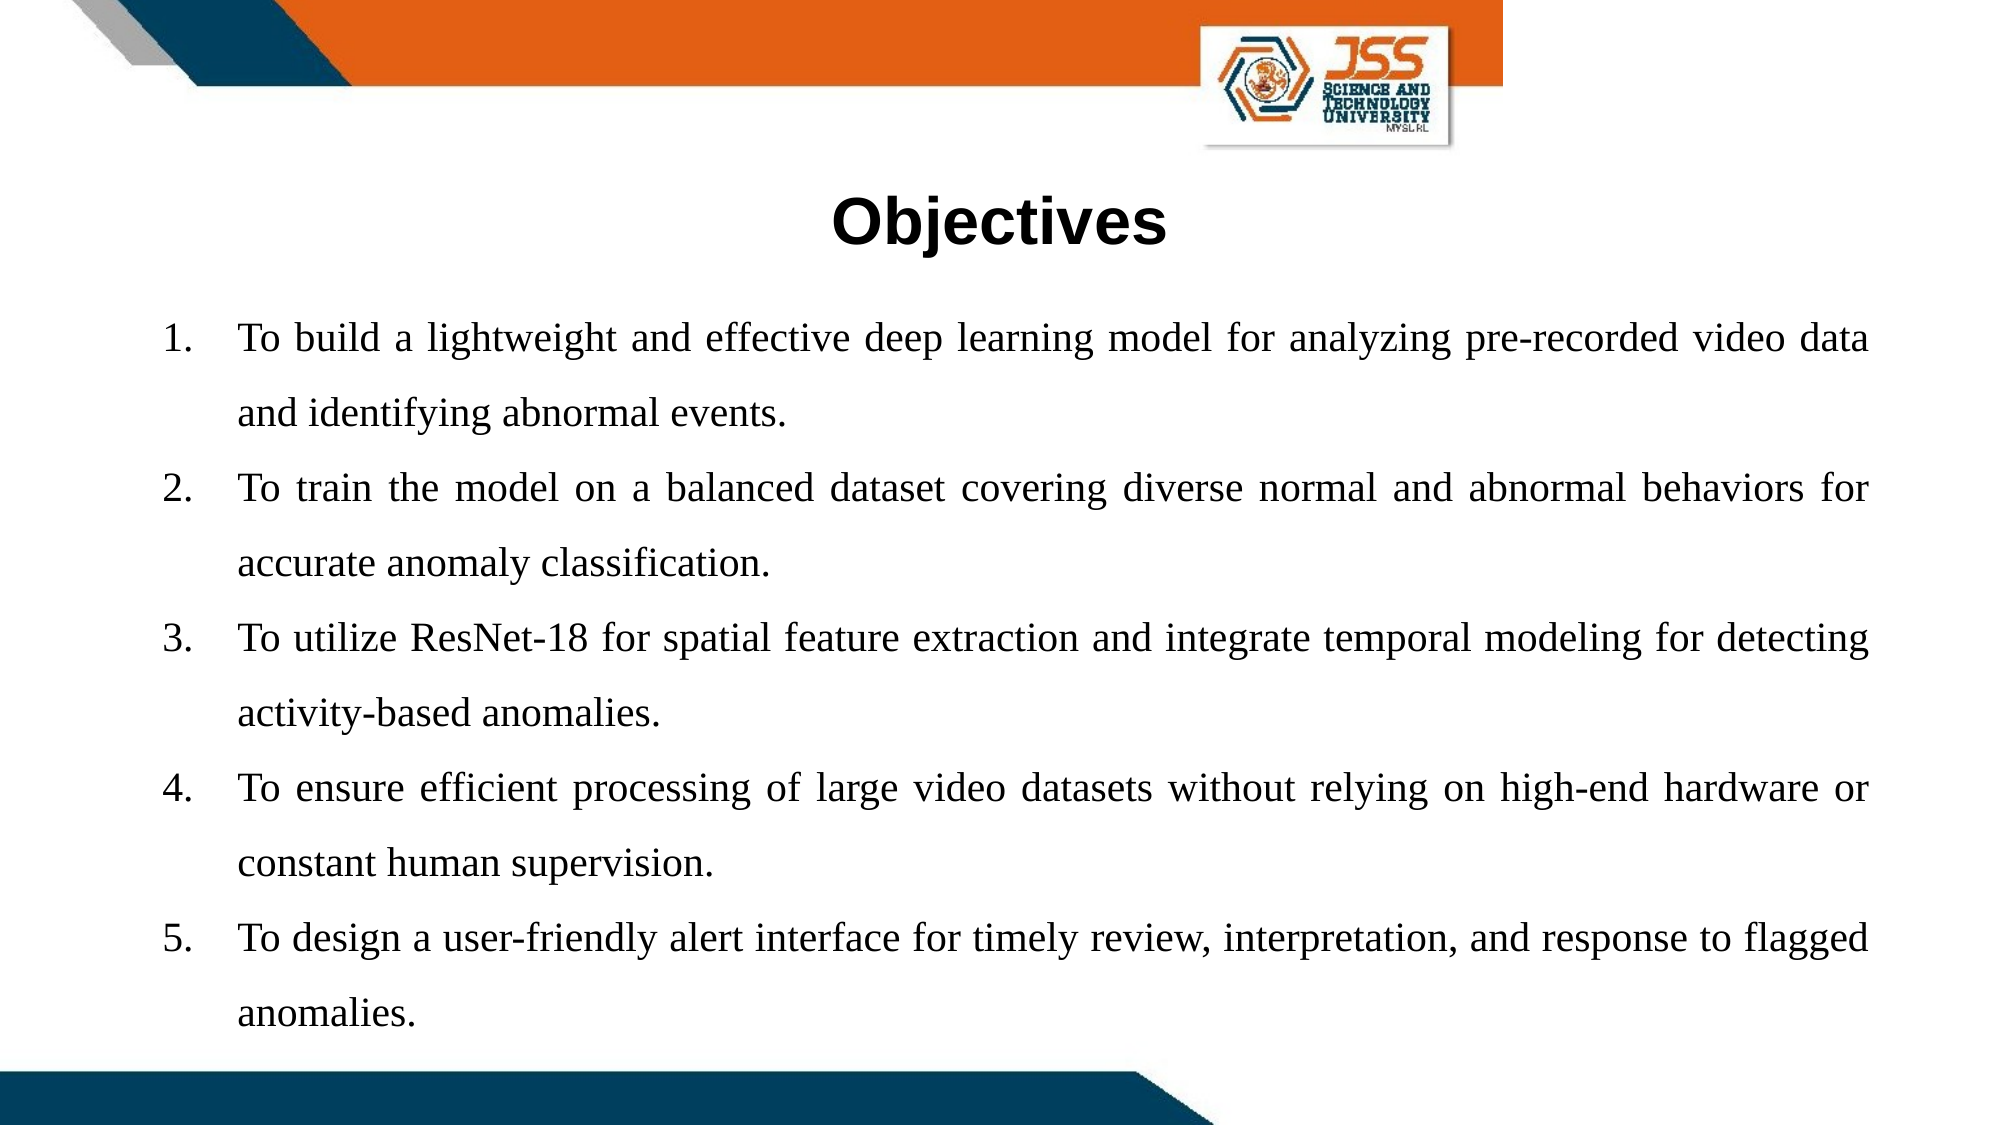

Objectives
To build a lightweight and effective deep learning model for analyzing pre-recorded video data and identifying abnormal events.
To train the model on a balanced dataset covering diverse normal and abnormal behaviors for accurate anomaly classification.
To utilize ResNet-18 for spatial feature extraction and integrate temporal modeling for detecting activity-based anomalies.
To ensure efficient processing of large video datasets without relying on high-end hardware or constant human supervision.
To design a user-friendly alert interface for timely review, interpretation, and response to flagged anomalies.
#